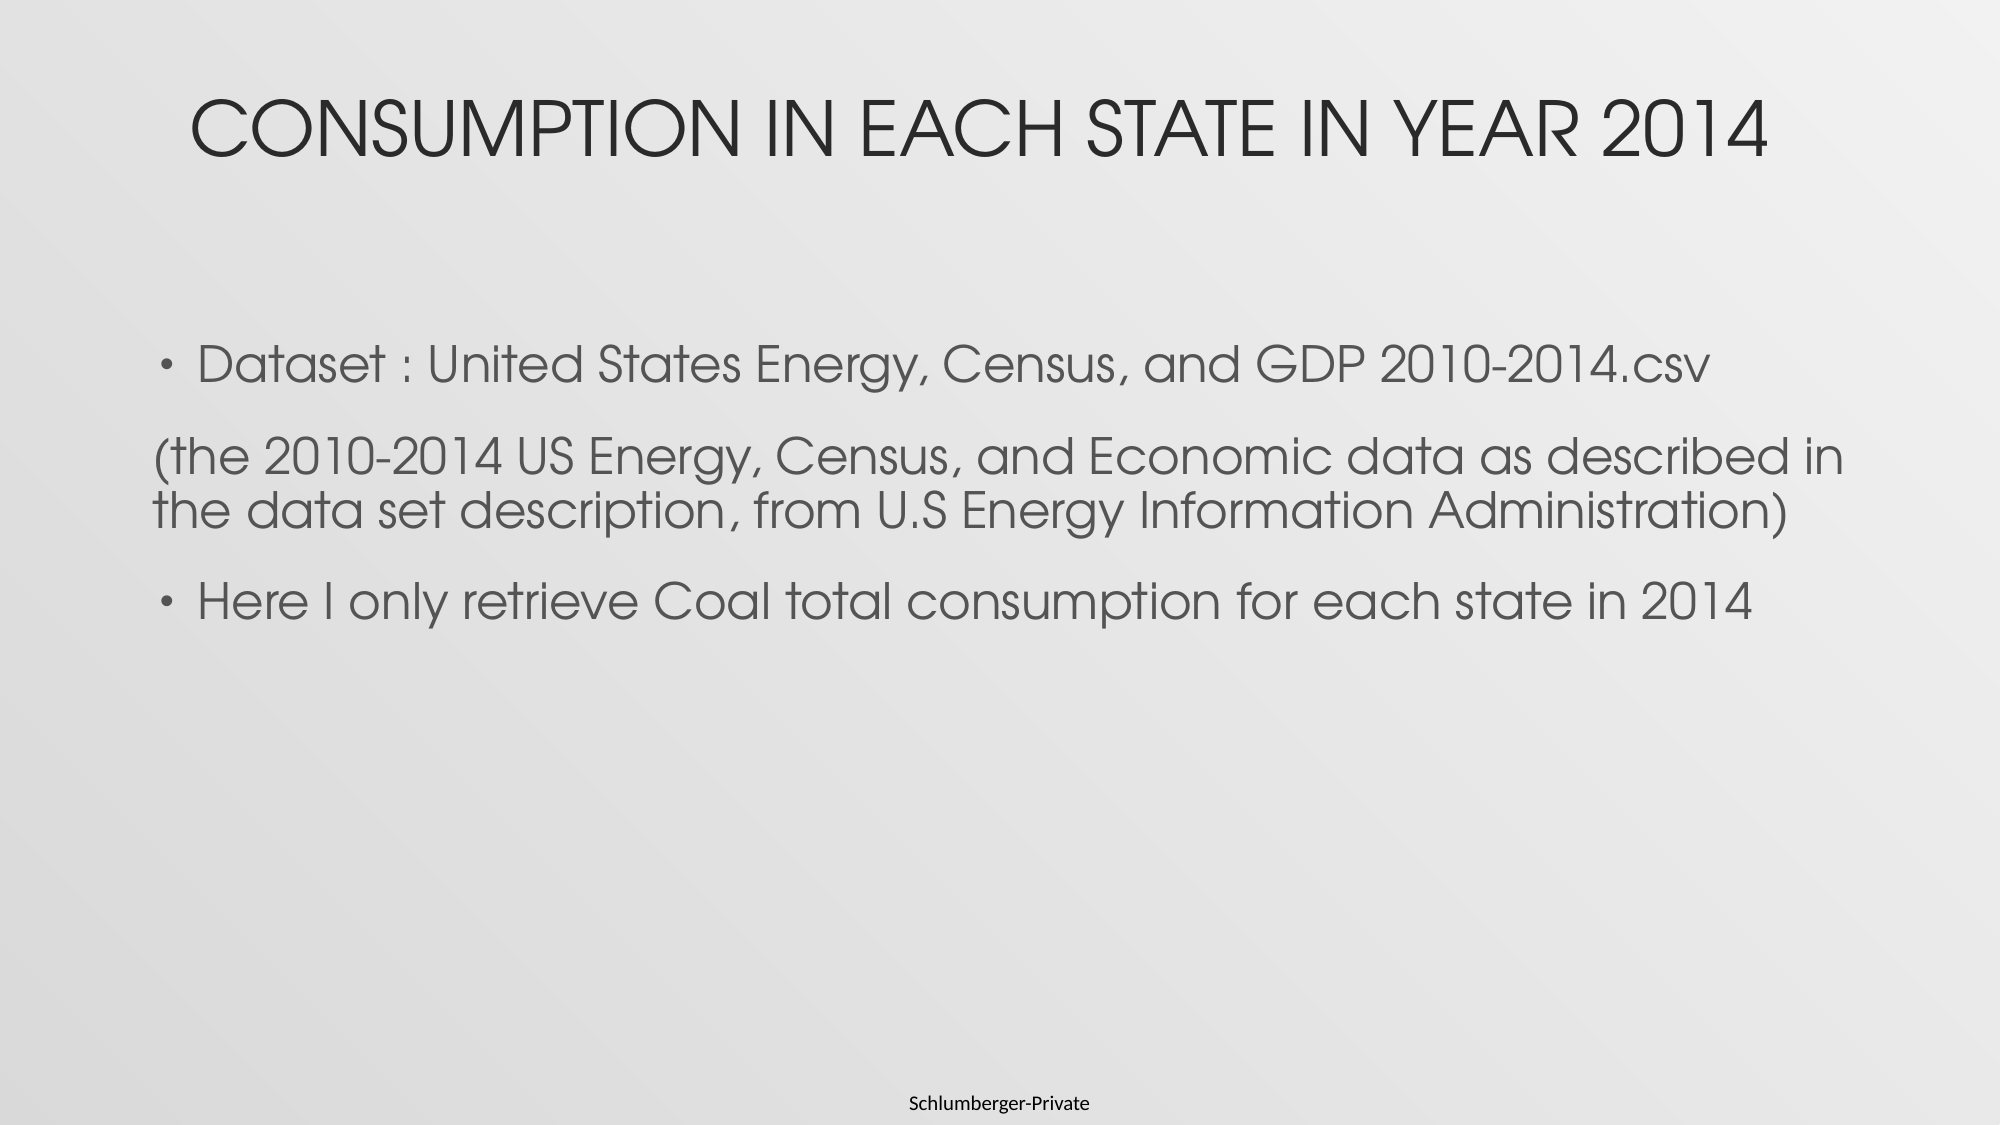

# Consumption in Each State in Year 2014
Dataset : United States Energy, Census, and GDP 2010-2014.csv
(the 2010-2014 US Energy, Census, and Economic data as described in the data set description, from U.S Energy Information Administration)
Here I only retrieve Coal total consumption for each state in 2014